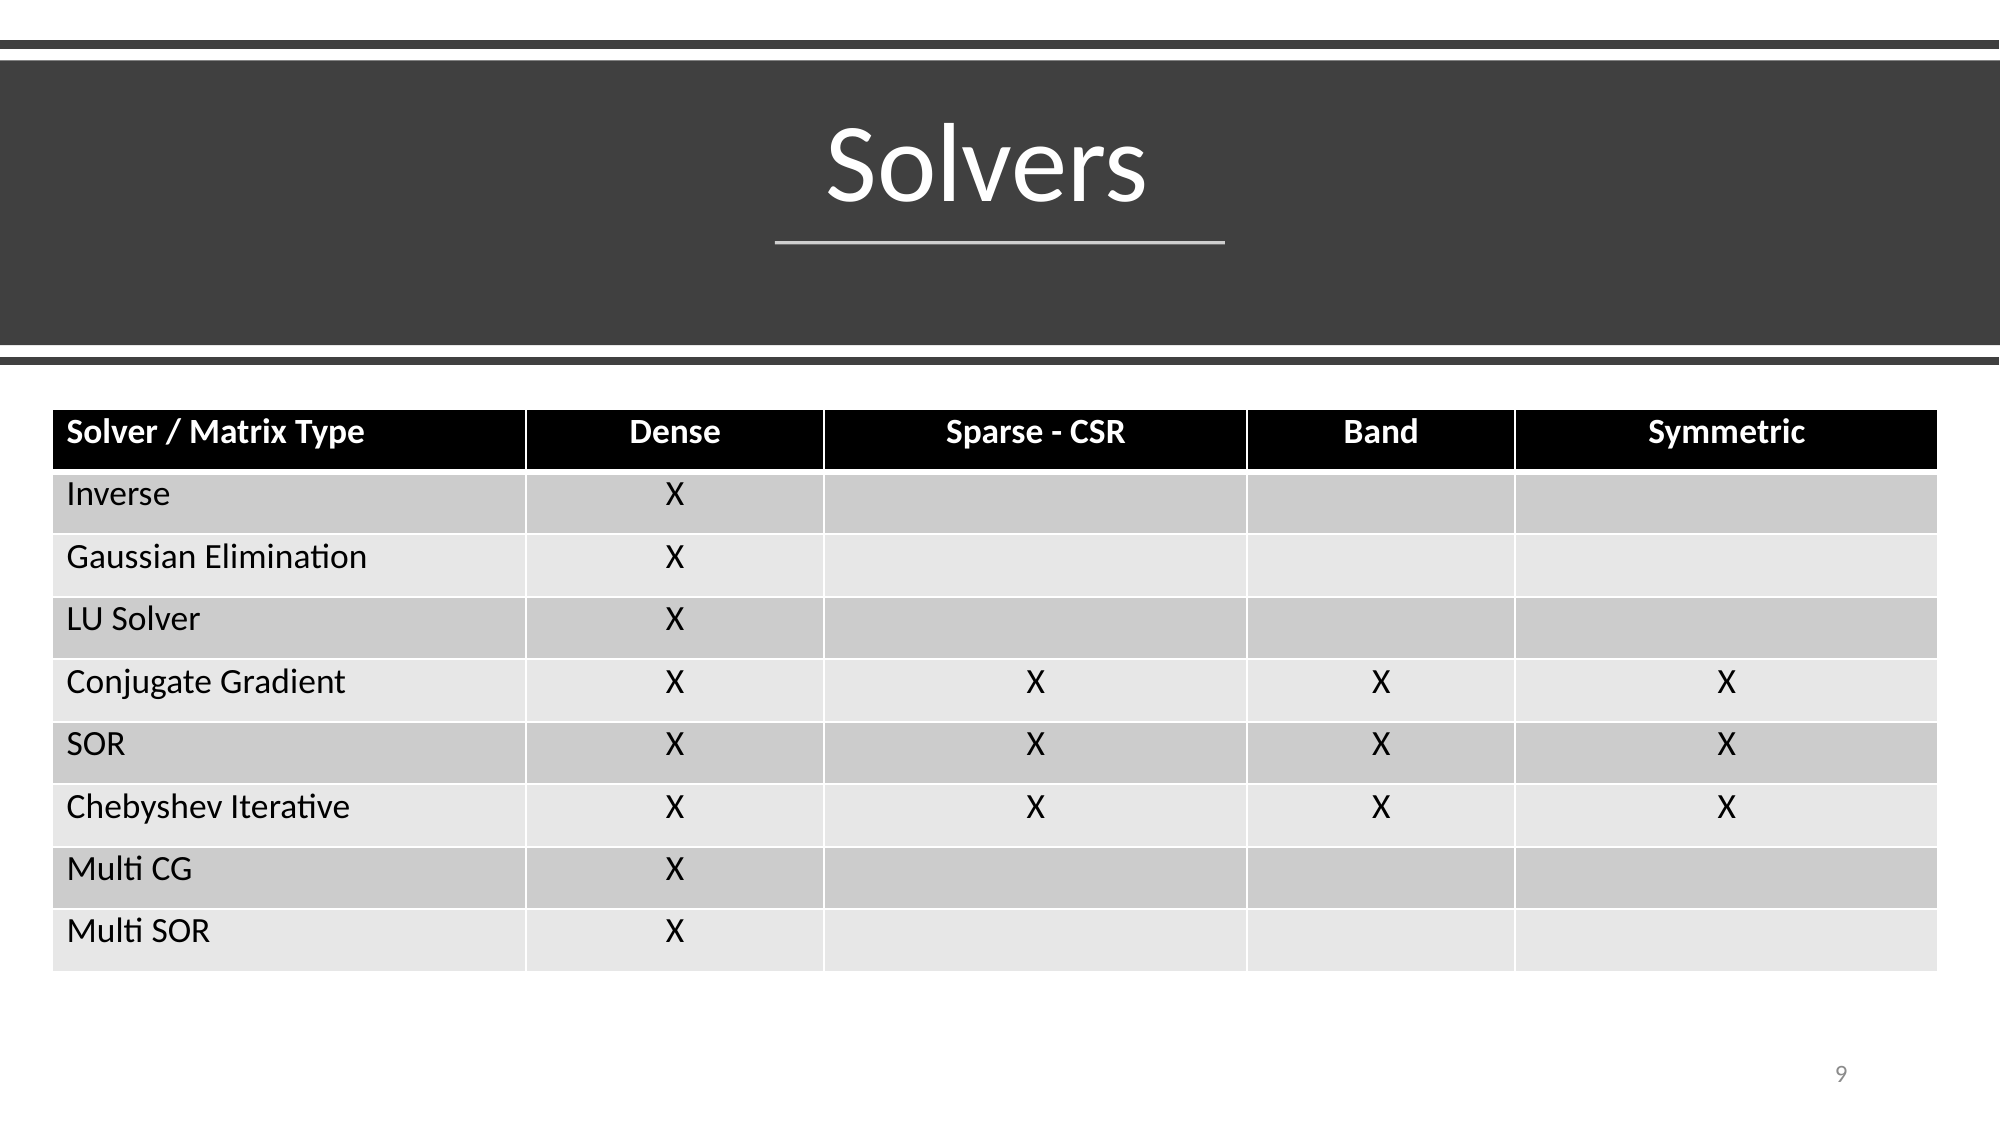

# Solvers
| Solver / Matrix Type | Dense | Sparse - CSR | Band | Symmetric |
| --- | --- | --- | --- | --- |
| Inverse | X |  |  |  |
| Gaussian Elimination | X |  |  |  |
| LU Solver | X |  |  |  |
| Conjugate Gradient | X | X | X | X |
| SOR | X | X | X | X |
| Chebyshev Iterative | X | X | X | X |
| Multi CG | X |  |  |  |
| Multi SOR | X |  |  |  |
9